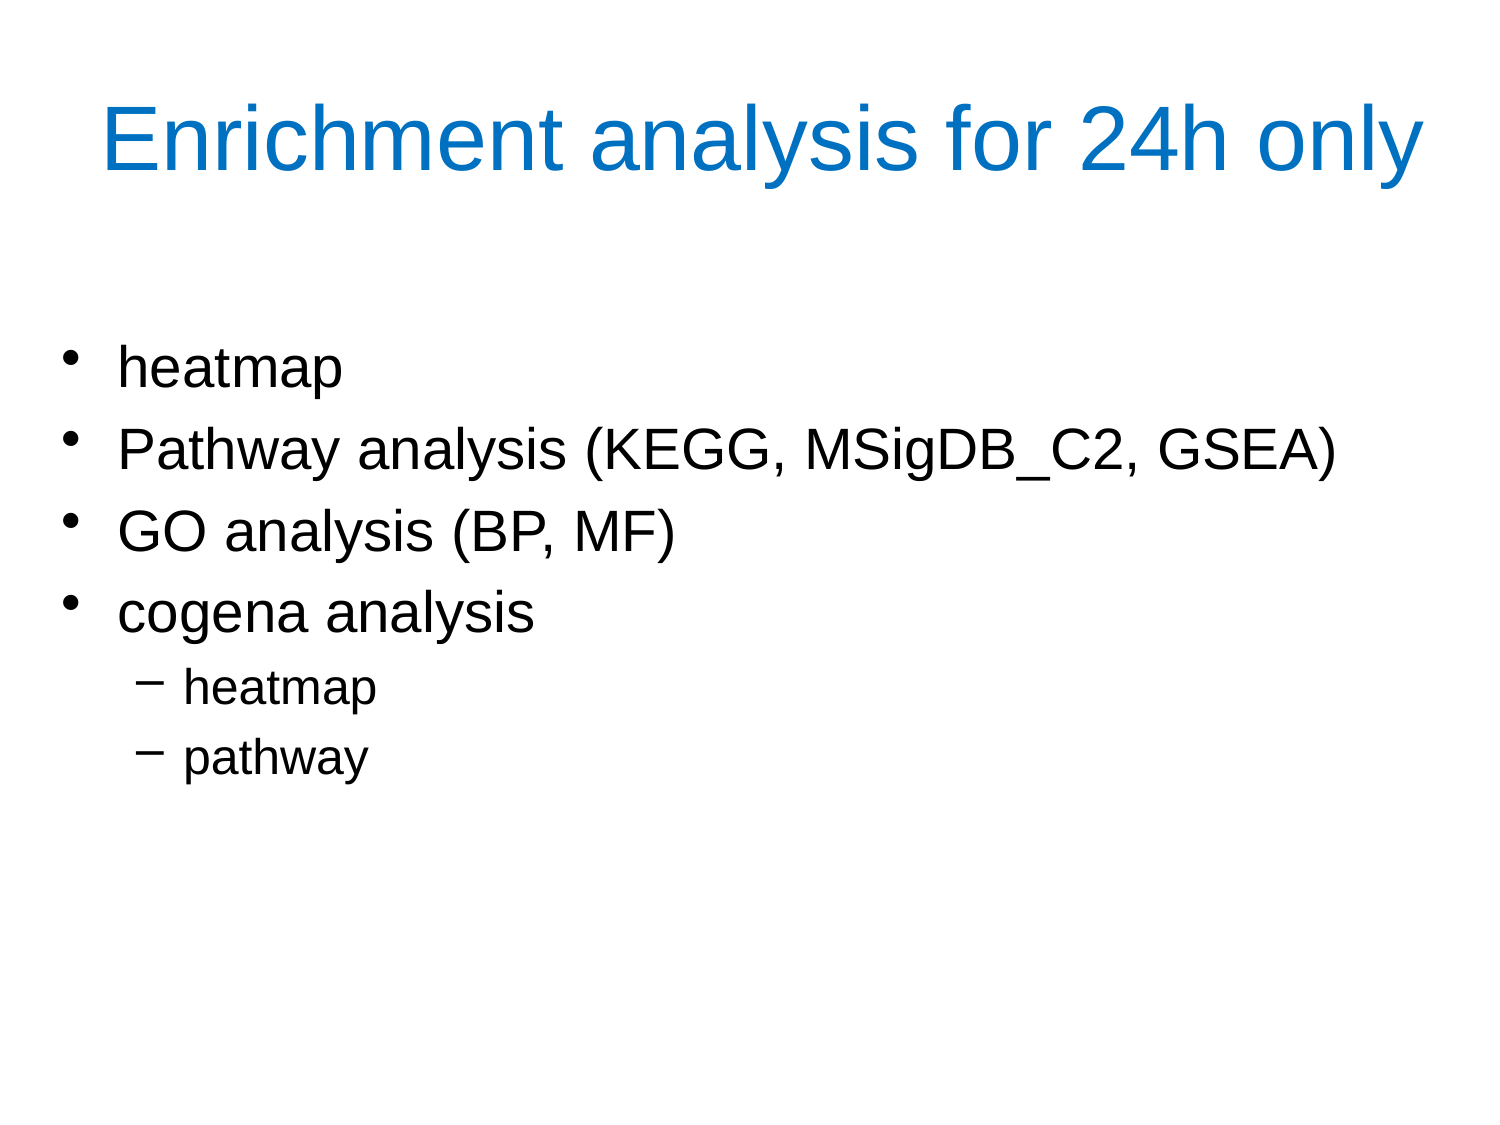

# Enrichment analysis for 24h only
heatmap
Pathway analysis (KEGG, MSigDB_C2, GSEA)
GO analysis (BP, MF)
cogena analysis
heatmap
pathway
48